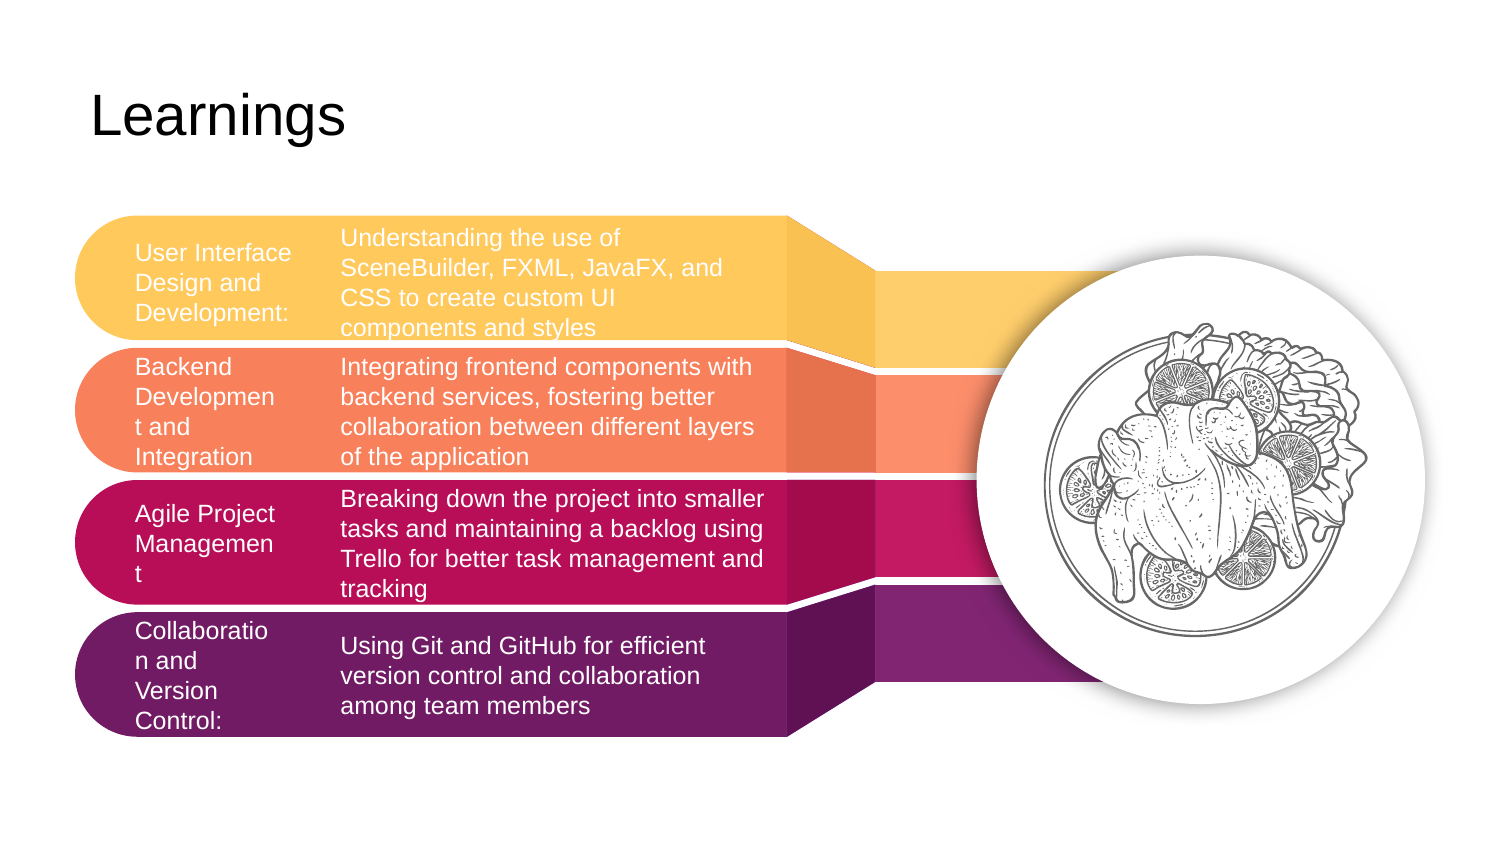

# Learnings

User Interface Design and Development:
Understanding the use of SceneBuilder, FXML, JavaFX, and CSS to create custom UI components and styles

Backend Development and Integration
Integrating frontend components with backend services, fostering better collaboration between different layers of the application

Agile Project Management
Breaking down the project into smaller tasks and maintaining a backlog using Trello for better task management and tracking

Collaboration and Version Control:
Using Git and GitHub for efficient version control and collaboration among team members